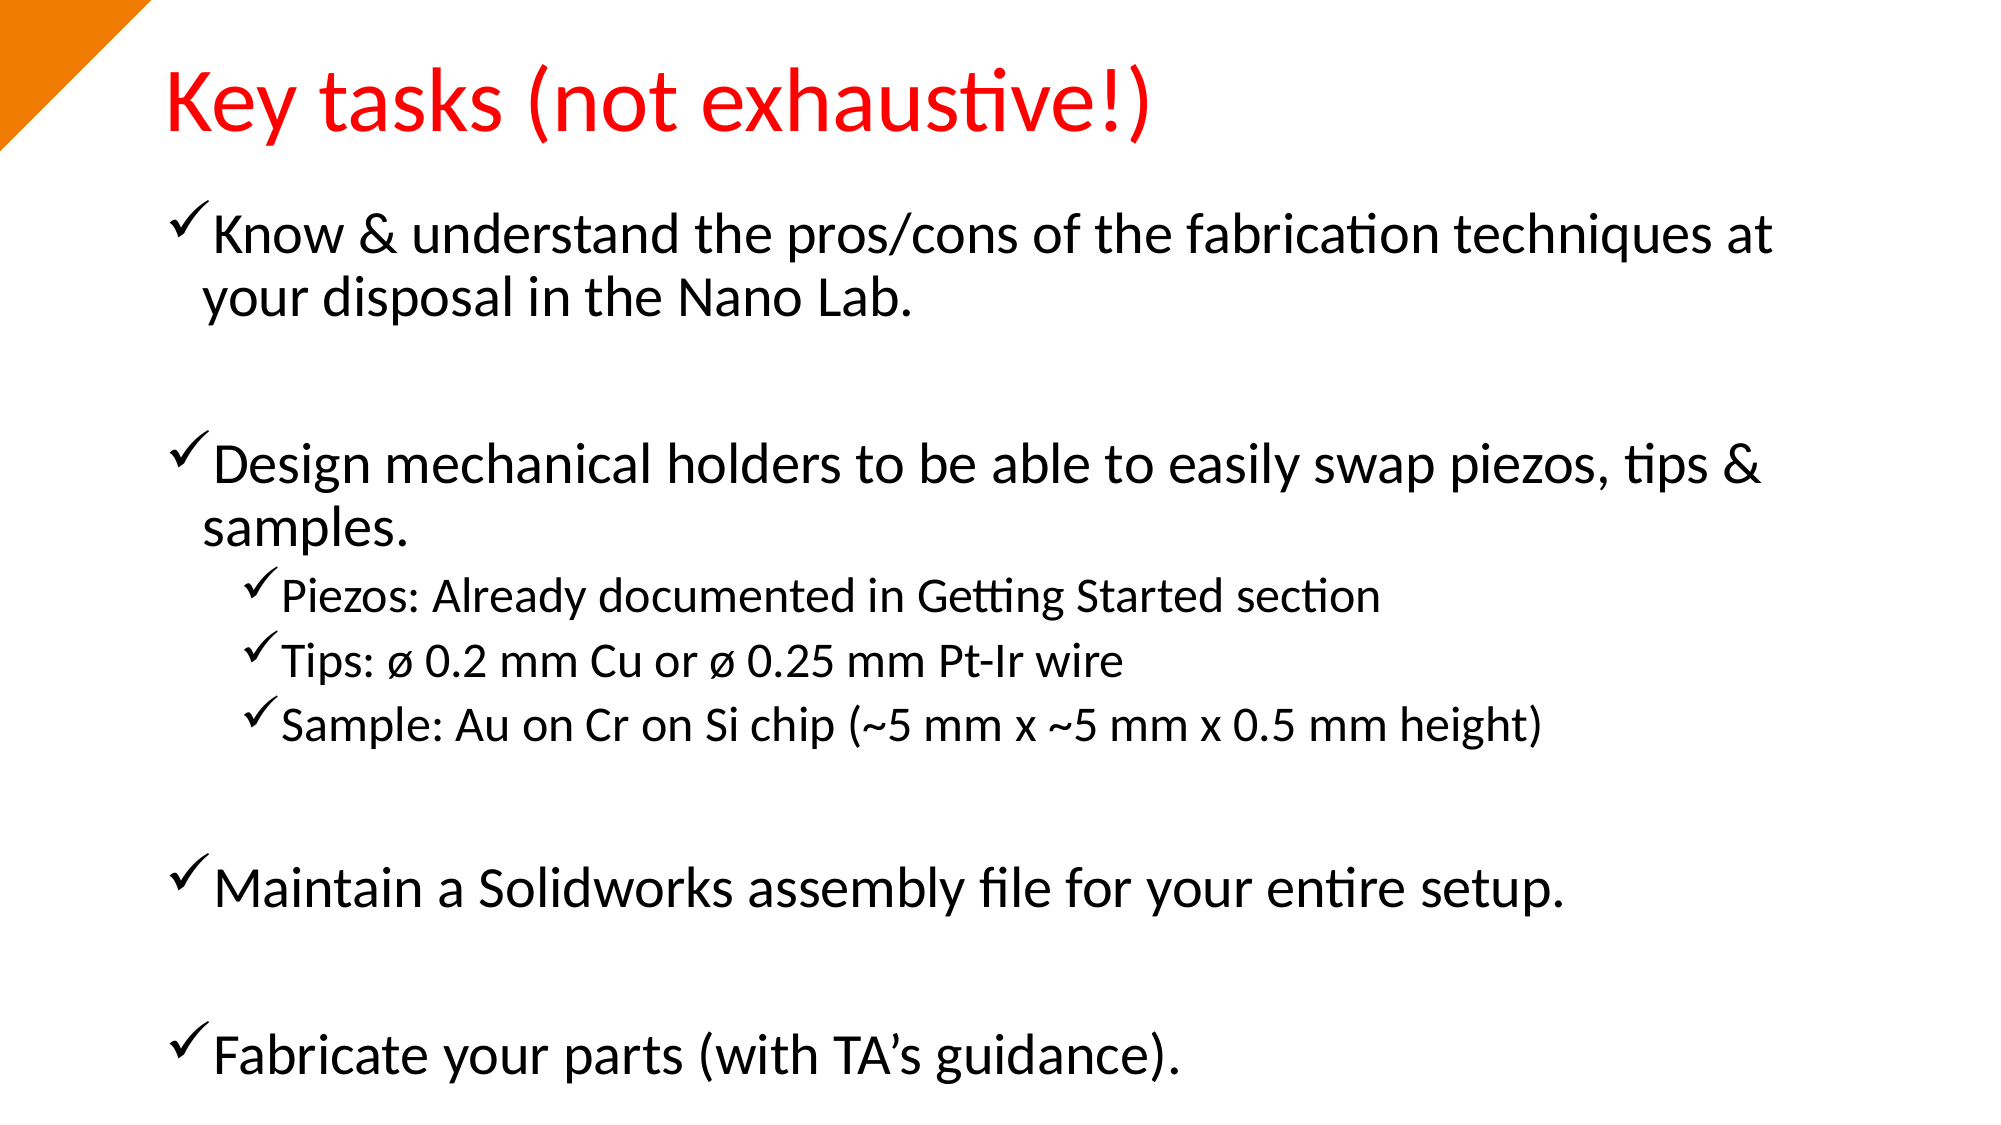

# Key tasks (not exhaustive!)
Know & understand the pros/cons of the fabrication techniques at your disposal in the Nano Lab.

Design mechanical holders to be able to easily swap piezos, tips & samples.
Piezos: Already documented in Getting Started section
Tips: ø 0.2 mm Cu or ø 0.25 mm Pt-Ir wire
Sample: Au on Cr on Si chip (~5 mm x ~5 mm x 0.5 mm height)

Maintain a Solidworks assembly file for your entire setup.

Fabricate your parts (with TA’s guidance).